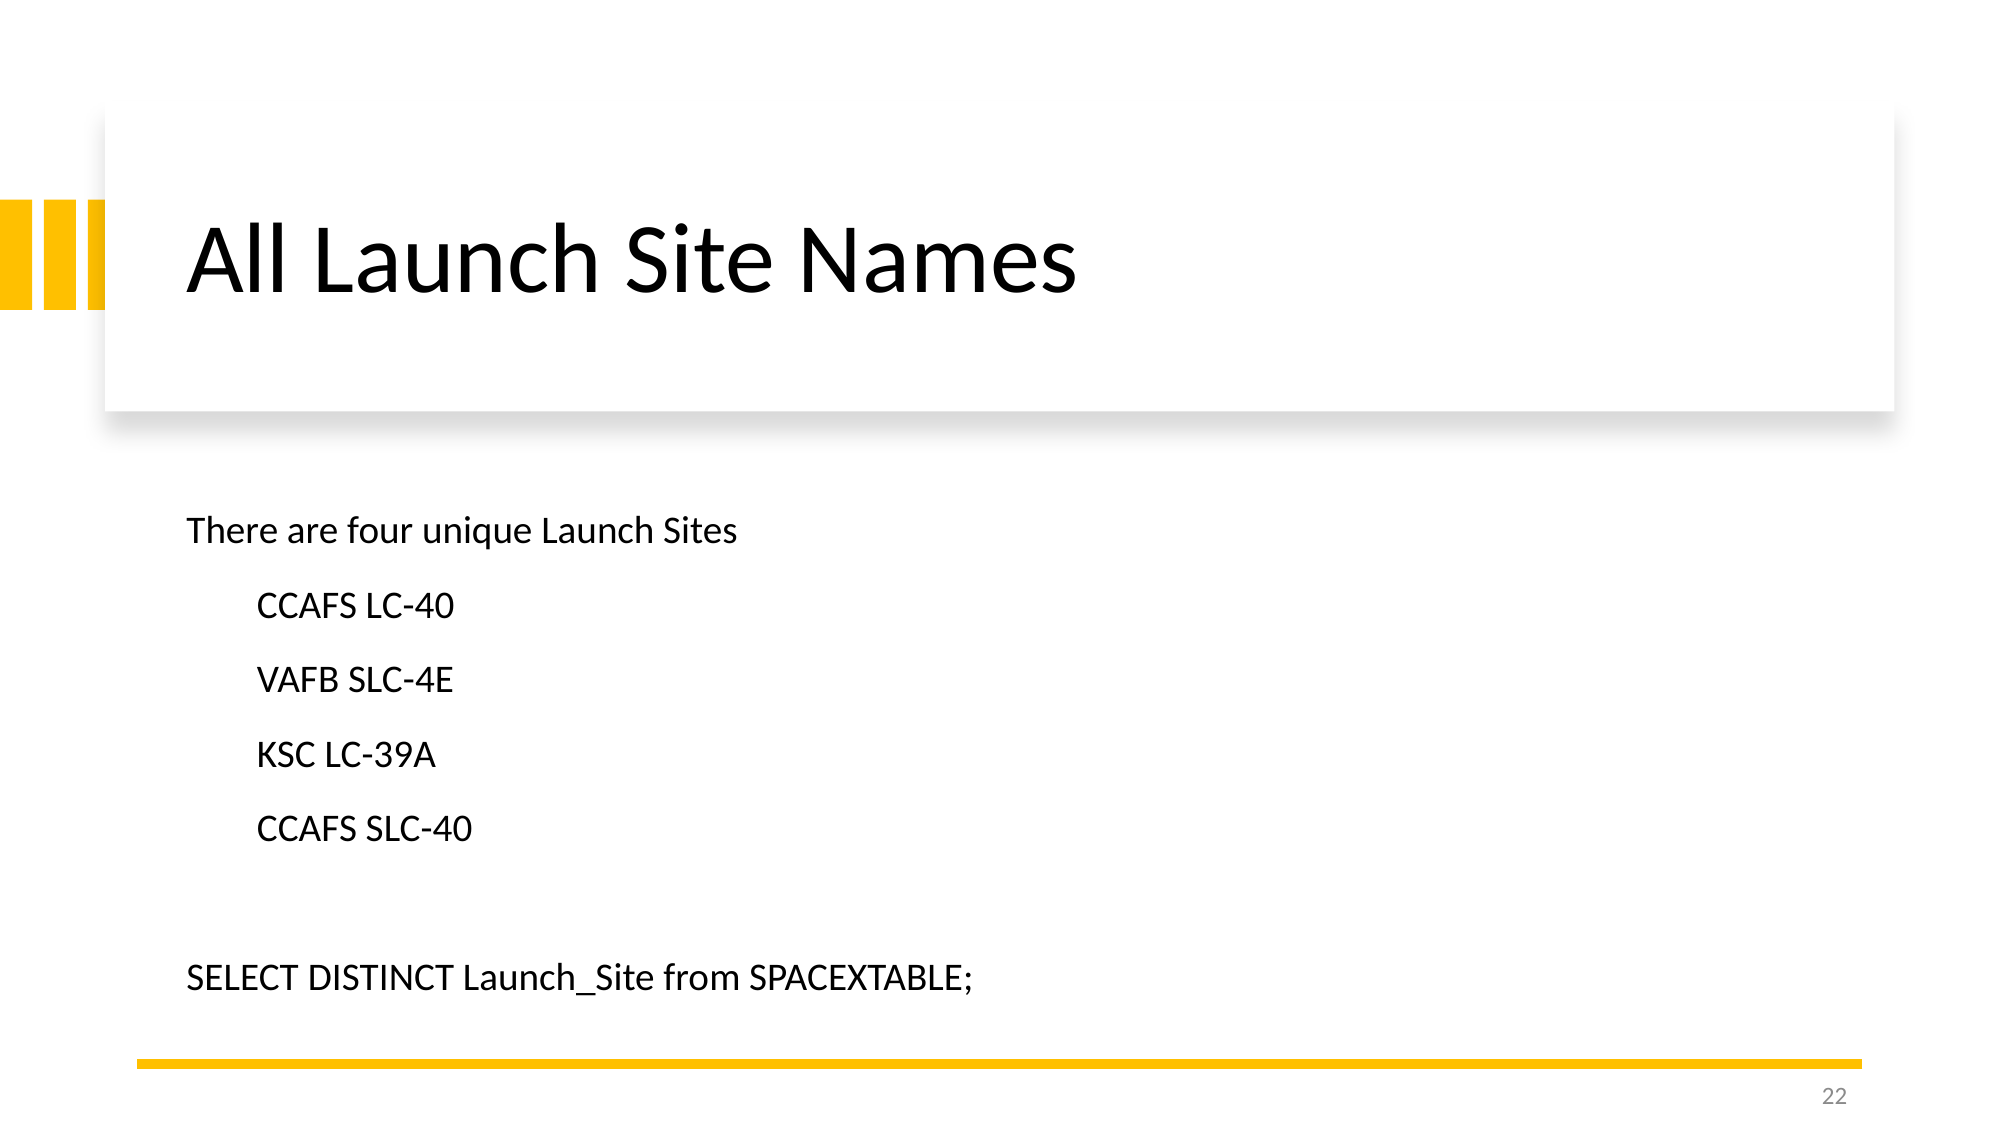

All Launch Site Names

There are four unique Launch Sites
CCAFS LC-40
VAFB SLC-4E
KSC LC-39A
CCAFS SLC-40

SELECT DISTINCT Launch_Site from SPACEXTABLE;
22